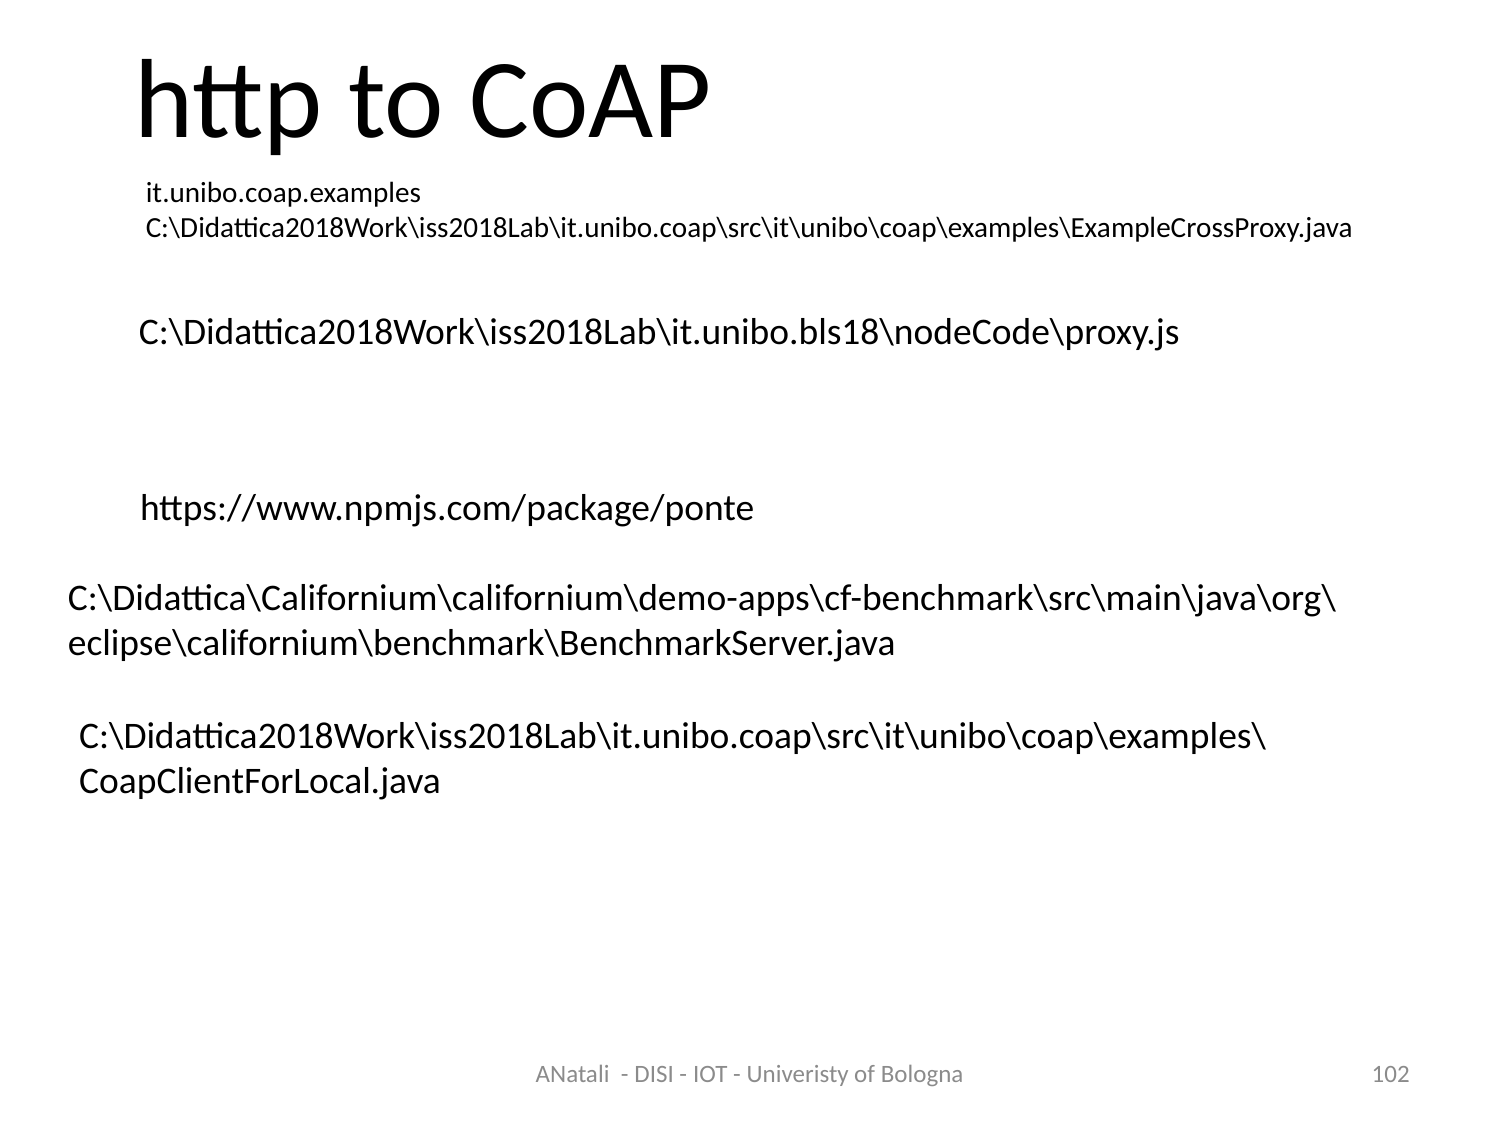

http to CoAP

it.unibo.coap.examples
C:\Didattica2018Work\iss2018Lab\it.unibo.coap\src\it\unibo\coap\examples\ExampleCrossProxy.java
C:\Didattica2018Work\iss2018Lab\it.unibo.bls18\nodeCode\proxy.js
https://www.npmjs.com/package/ponte
C:\Didattica\Californium\californium\demo-apps\cf-benchmark\src\main\java\org\eclipse\californium\benchmark\BenchmarkServer.java
C:\Didattica2018Work\iss2018Lab\it.unibo.coap\src\it\unibo\coap\examples\CoapClientForLocal.java
ANatali  - DISI - IOT - Univeristy of Bologna
102